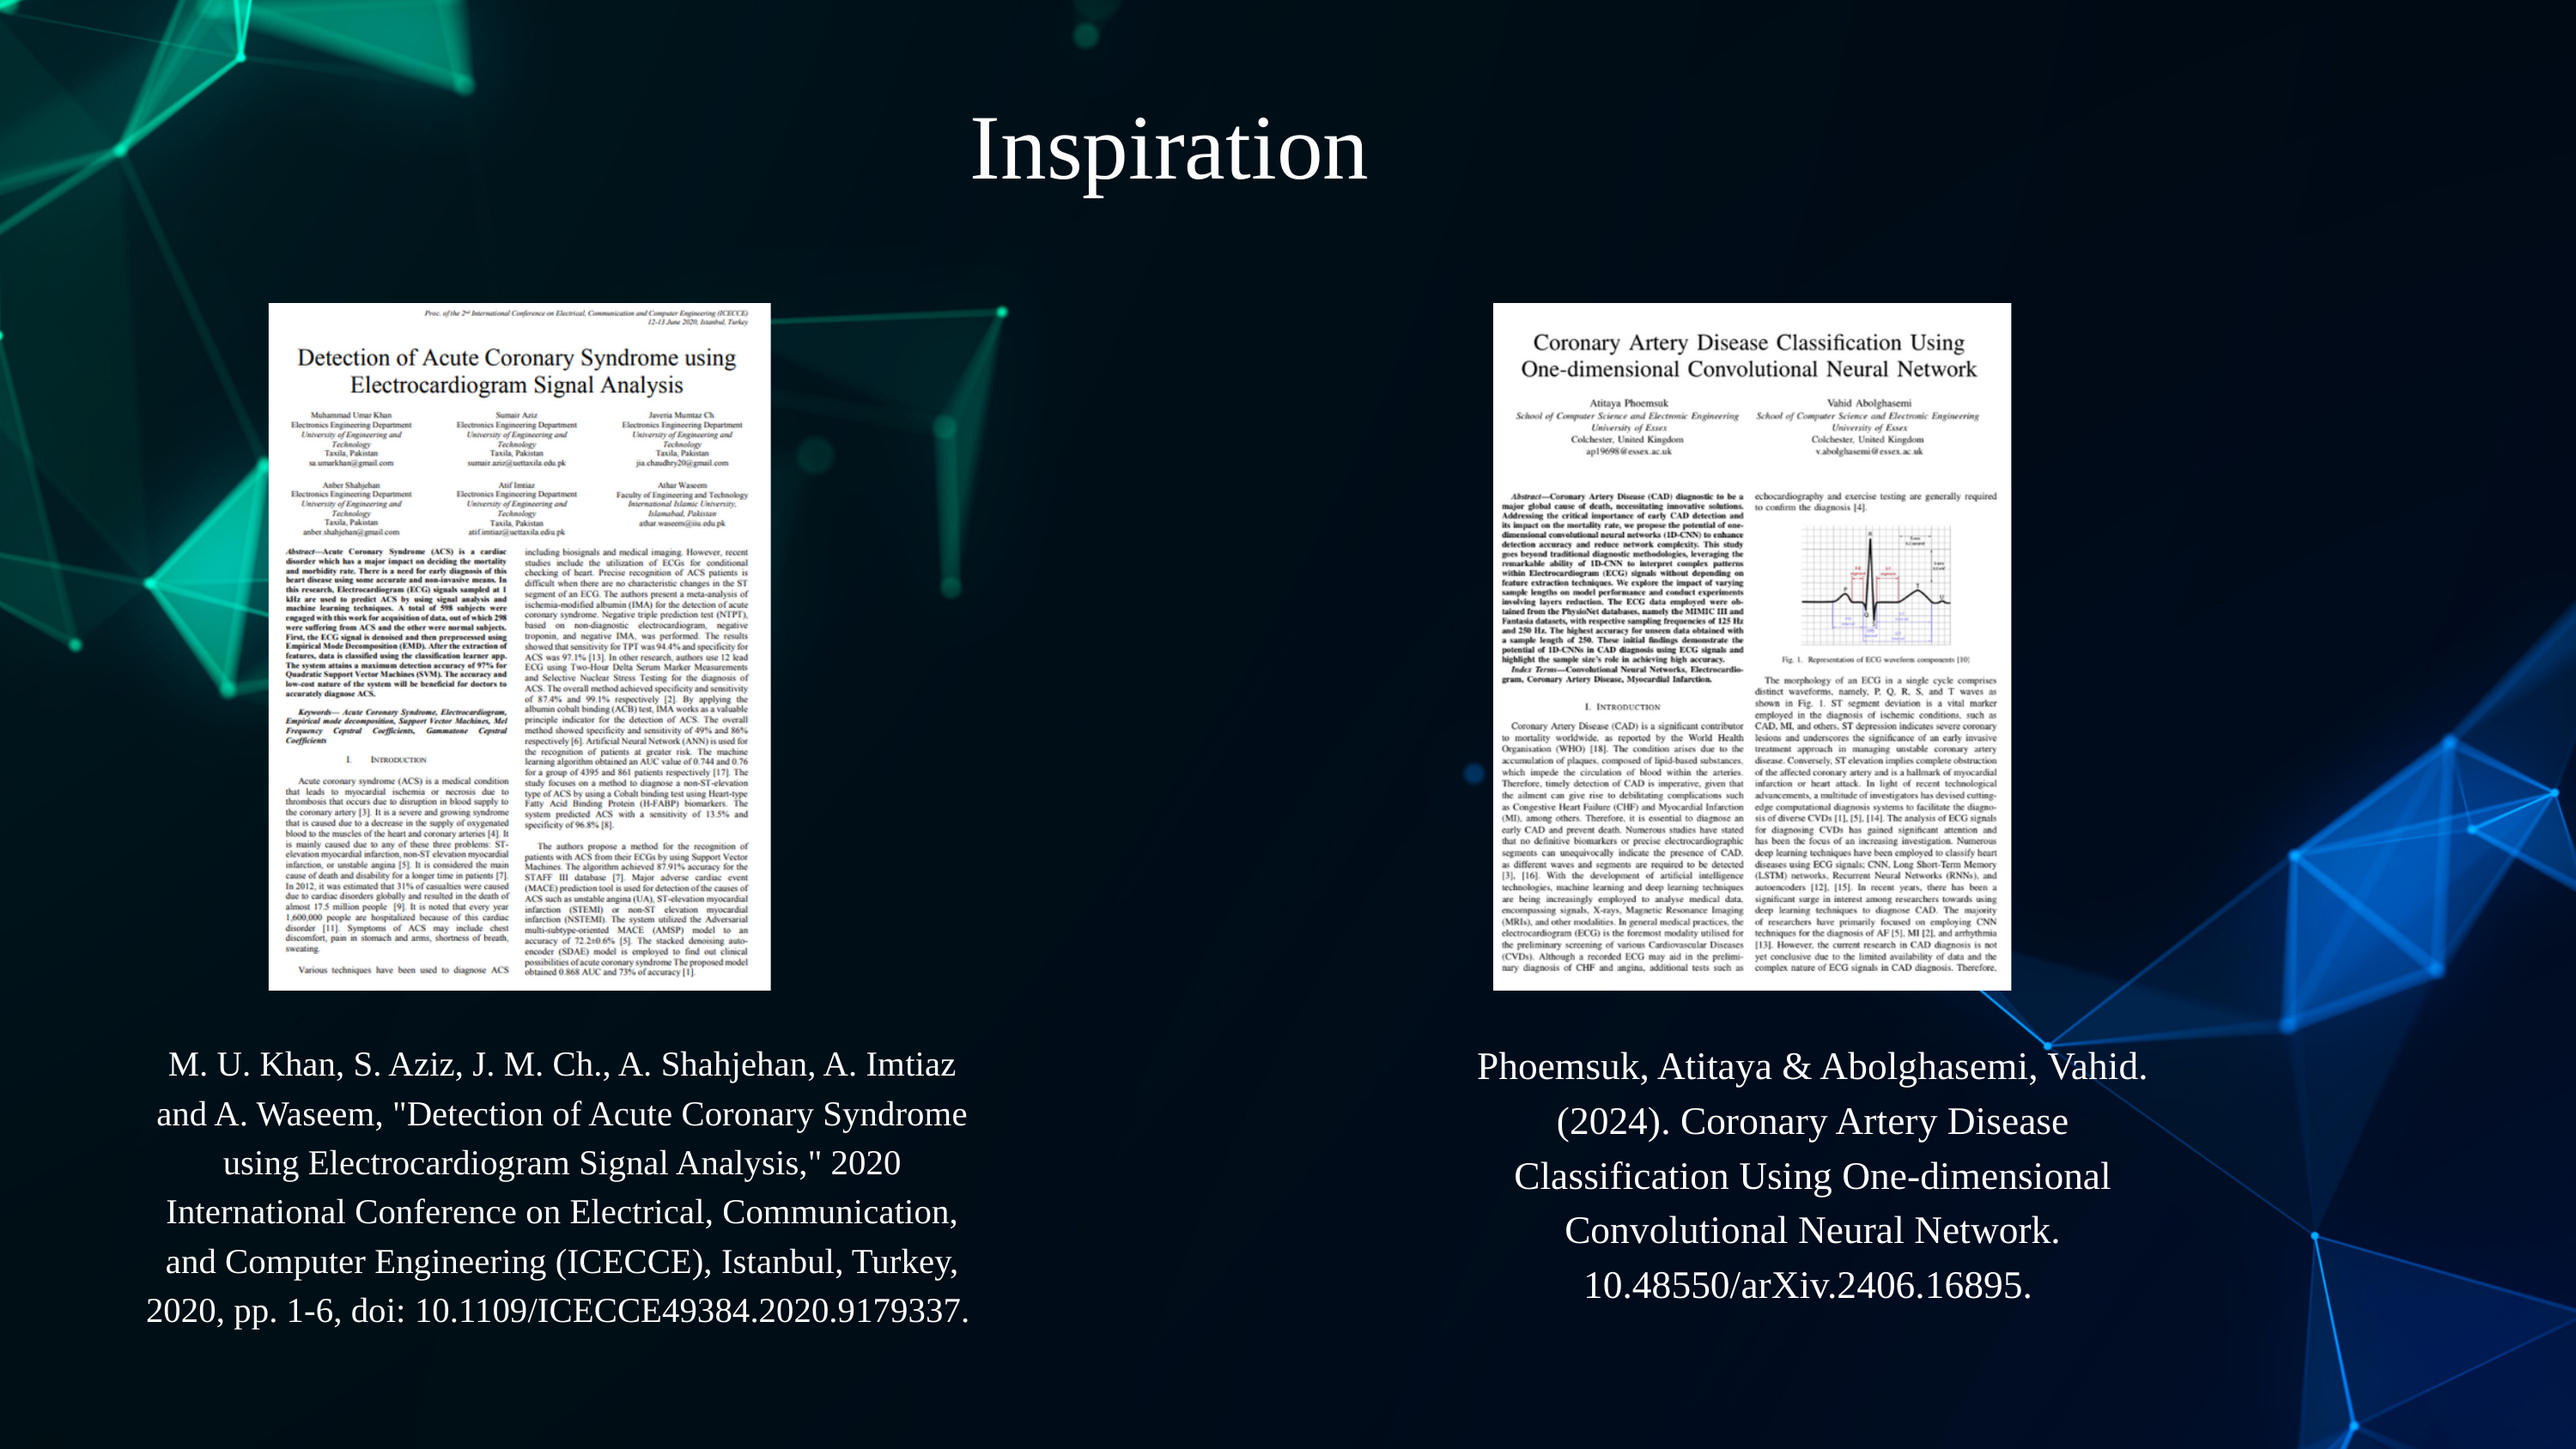

Inspiration

Phoemsuk, Atitaya & Abolghasemi, Vahid. (2024). Coronary Artery Disease Classification Using One-dimensional Convolutional Neural Network. 10.48550/arXiv.2406.16895.
M. U. Khan, S. Aziz, J. M. Ch., A. Shahjehan, A. Imtiaz and A. Waseem, "Detection of Acute Coronary Syndrome using Electrocardiogram Signal Analysis," 2020 International Conference on Electrical, Communication, and Computer Engineering (ICECCE), Istanbul, Turkey, 2020, pp. 1-6, doi: 10.1109/ICECCE49384.2020.9179337.